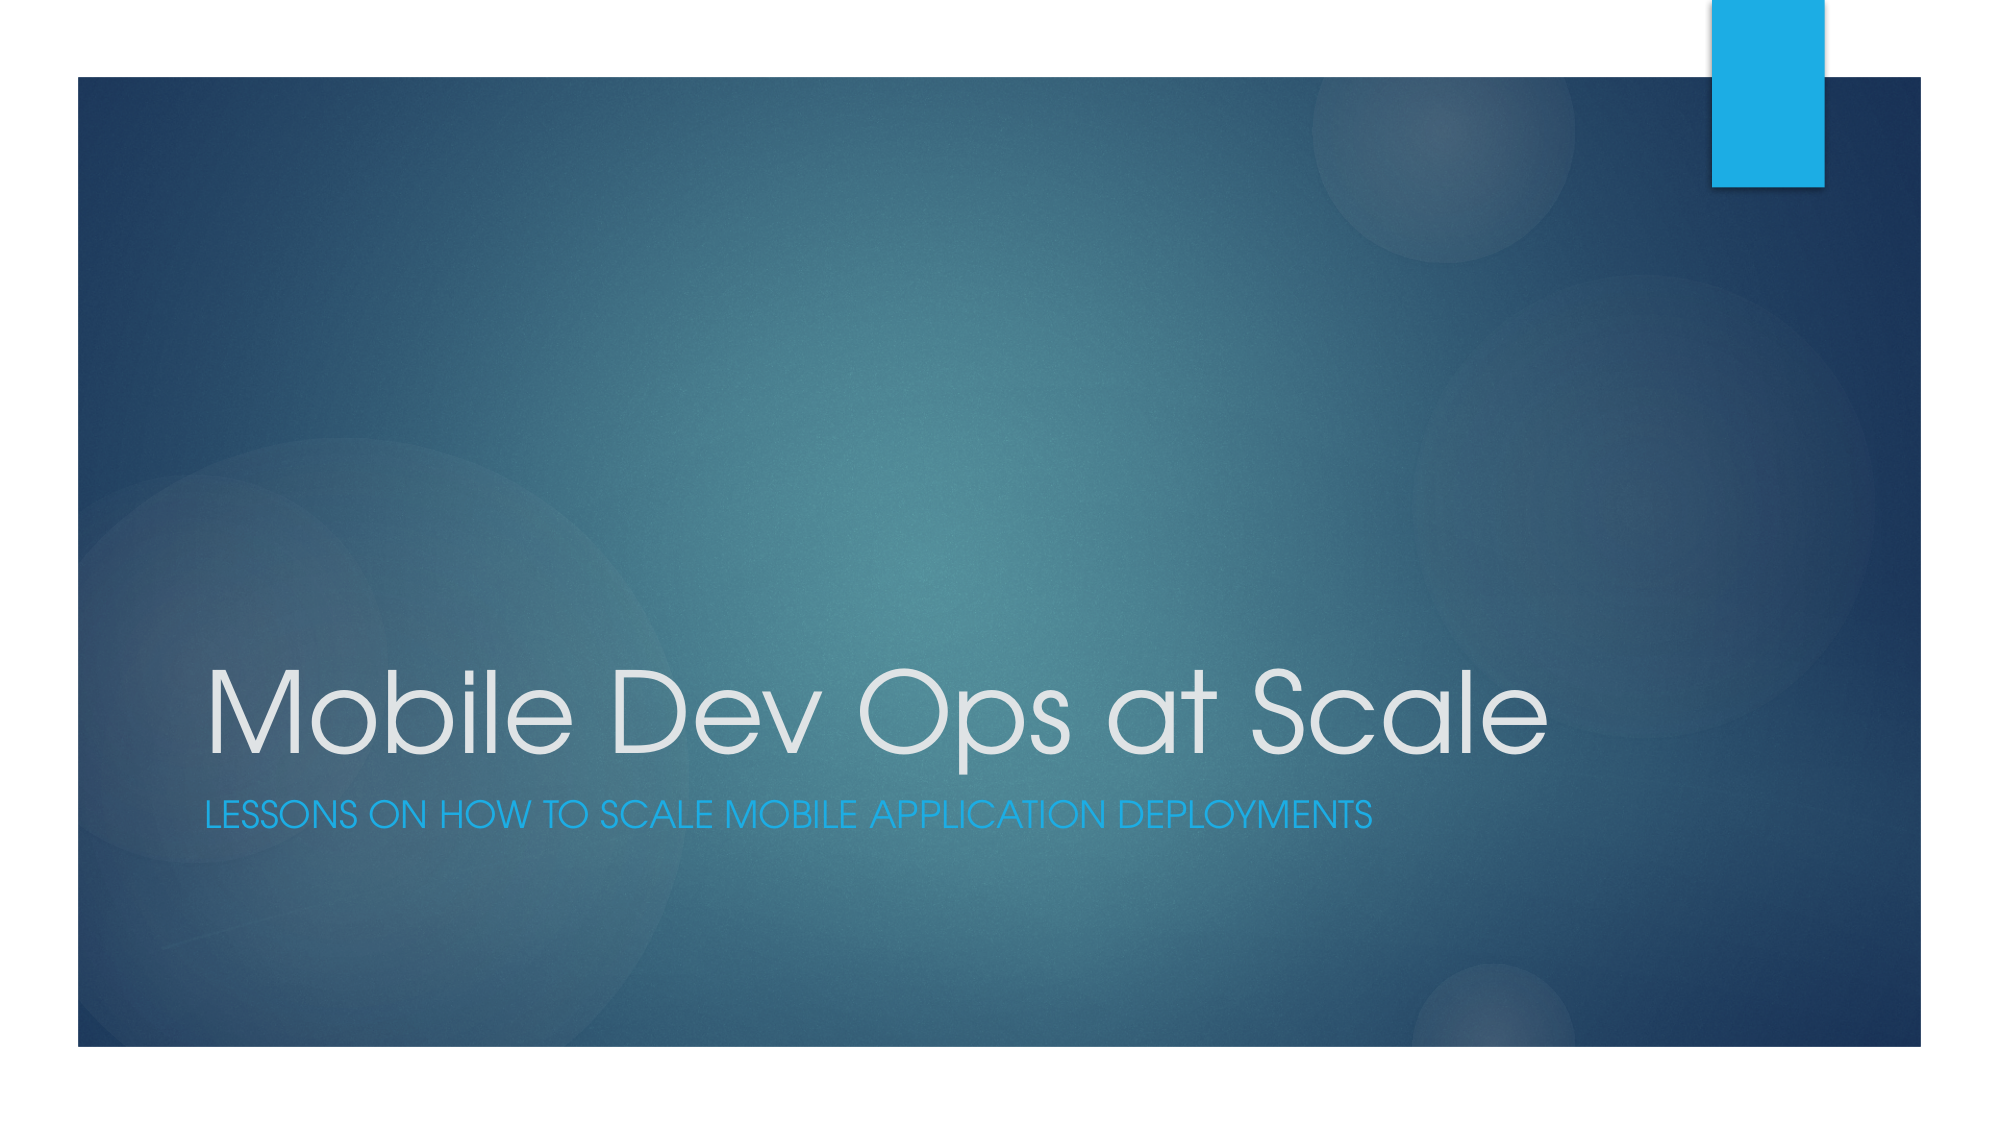

# Mobile Dev Ops at Scale
Lessons on how to scale mobile application deployments